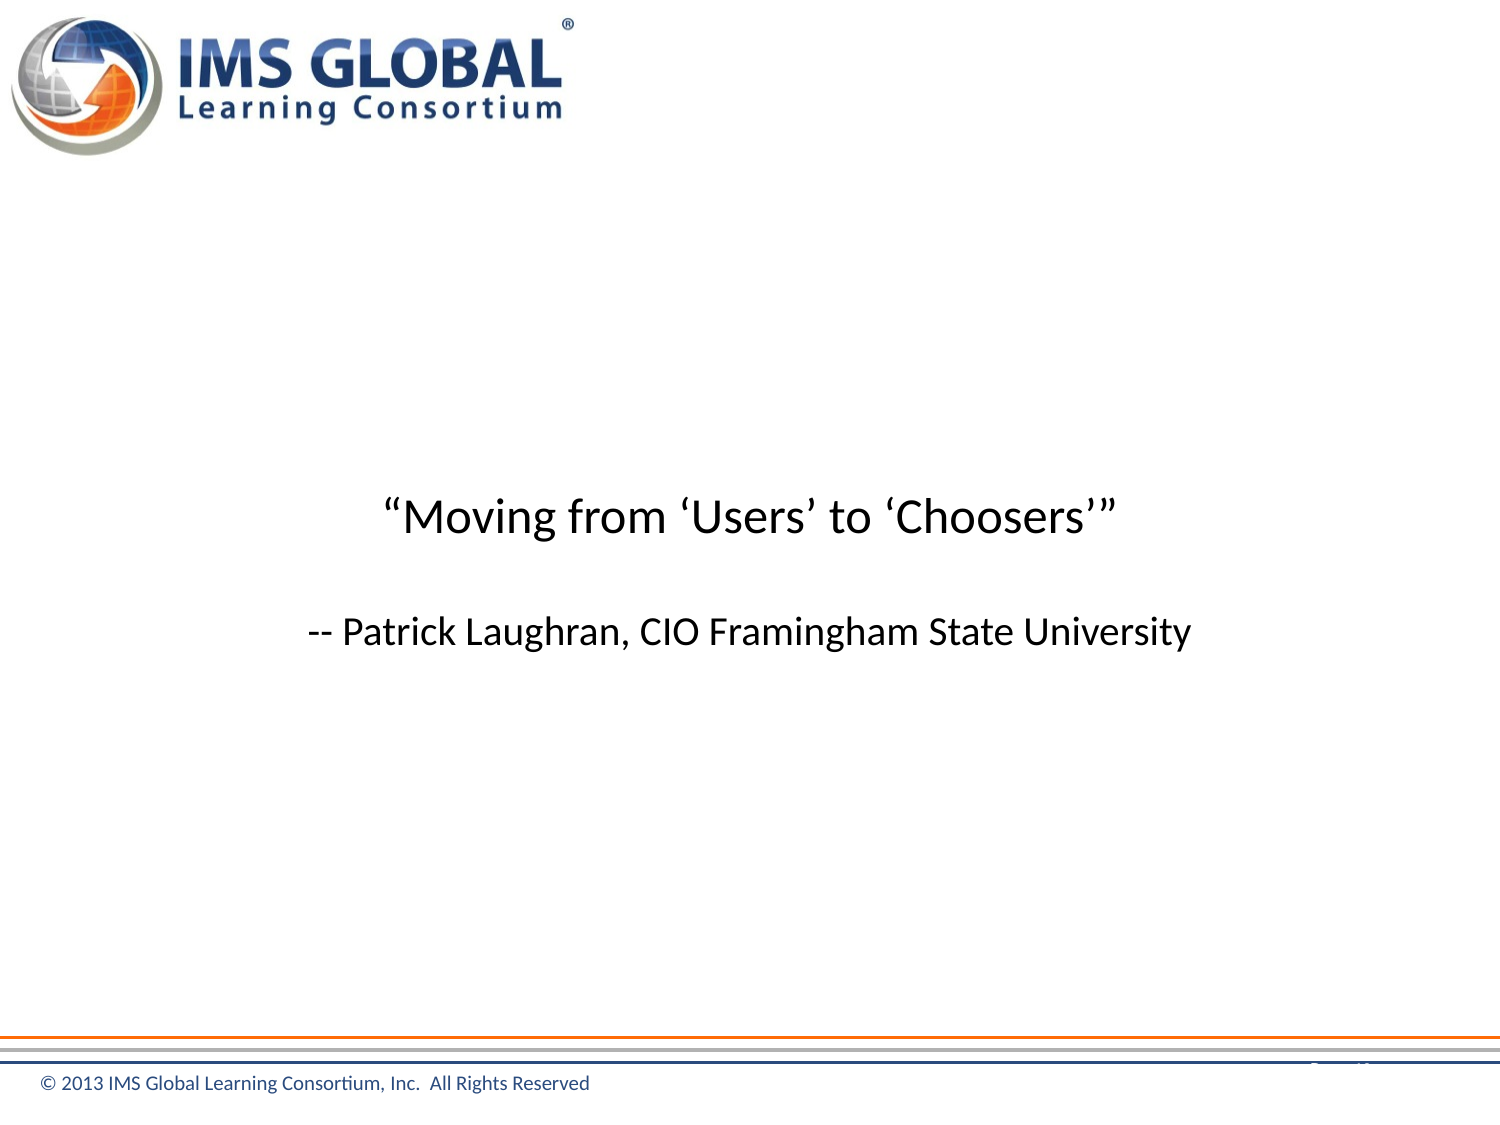

# “Moving from ‘Users’ to ‘Choosers’” -- Patrick Laughran, CIO Framingham State University
Page 10